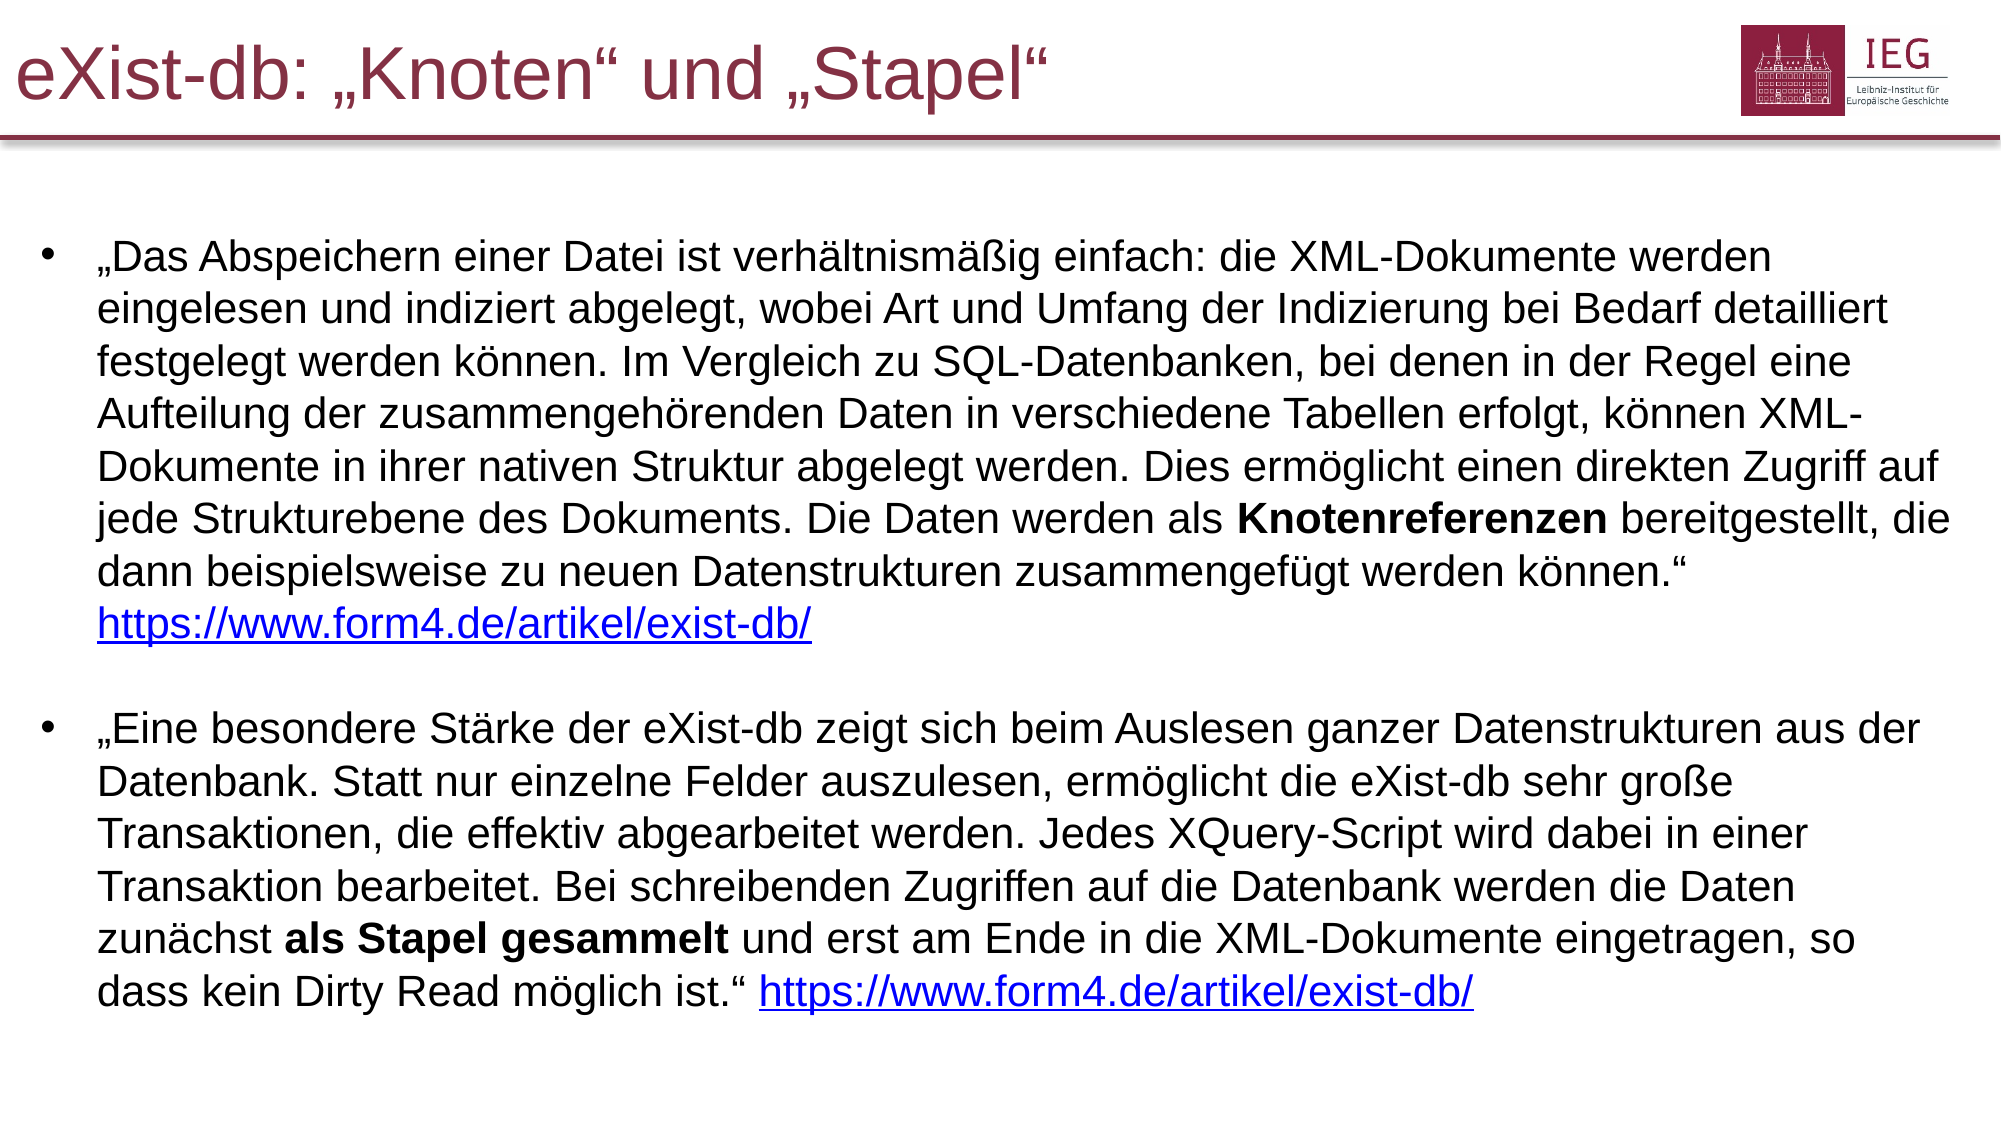

# eXist-db: „Knoten“ und „Stapel“
„Das Abspeichern einer Datei ist verhältnismäßig einfach: die XML-Dokumente werden eingelesen und indiziert abgelegt, wobei Art und Umfang der Indizierung bei Bedarf detailliert festgelegt werden können. Im Vergleich zu SQL-Datenbanken, bei denen in der Regel eine Aufteilung der zusammengehörenden Daten in verschiedene Tabellen erfolgt, können XML-Dokumente in ihrer nativen Struktur abgelegt werden. Dies ermöglicht einen direkten Zugriff auf jede Strukturebene des Dokuments. Die Daten werden als Knotenreferenzen bereitgestellt, die dann beispielsweise zu neuen Datenstrukturen zusammengefügt werden können.“ https://www.form4.de/artikel/exist-db/

„Eine besondere Stärke der eXist-db zeigt sich beim Auslesen ganzer Datenstrukturen aus der Datenbank. Statt nur einzelne Felder auszulesen, ermöglicht die eXist-db sehr große Transaktionen, die effektiv abgearbeitet werden. Jedes XQuery-Script wird dabei in einer Transaktion bearbeitet. Bei schreibenden Zugriffen auf die Datenbank werden die Daten zunächst als Stapel gesammelt und erst am Ende in die XML-Dokumente eingetragen, so dass kein Dirty Read möglich ist.“ https://www.form4.de/artikel/exist-db/